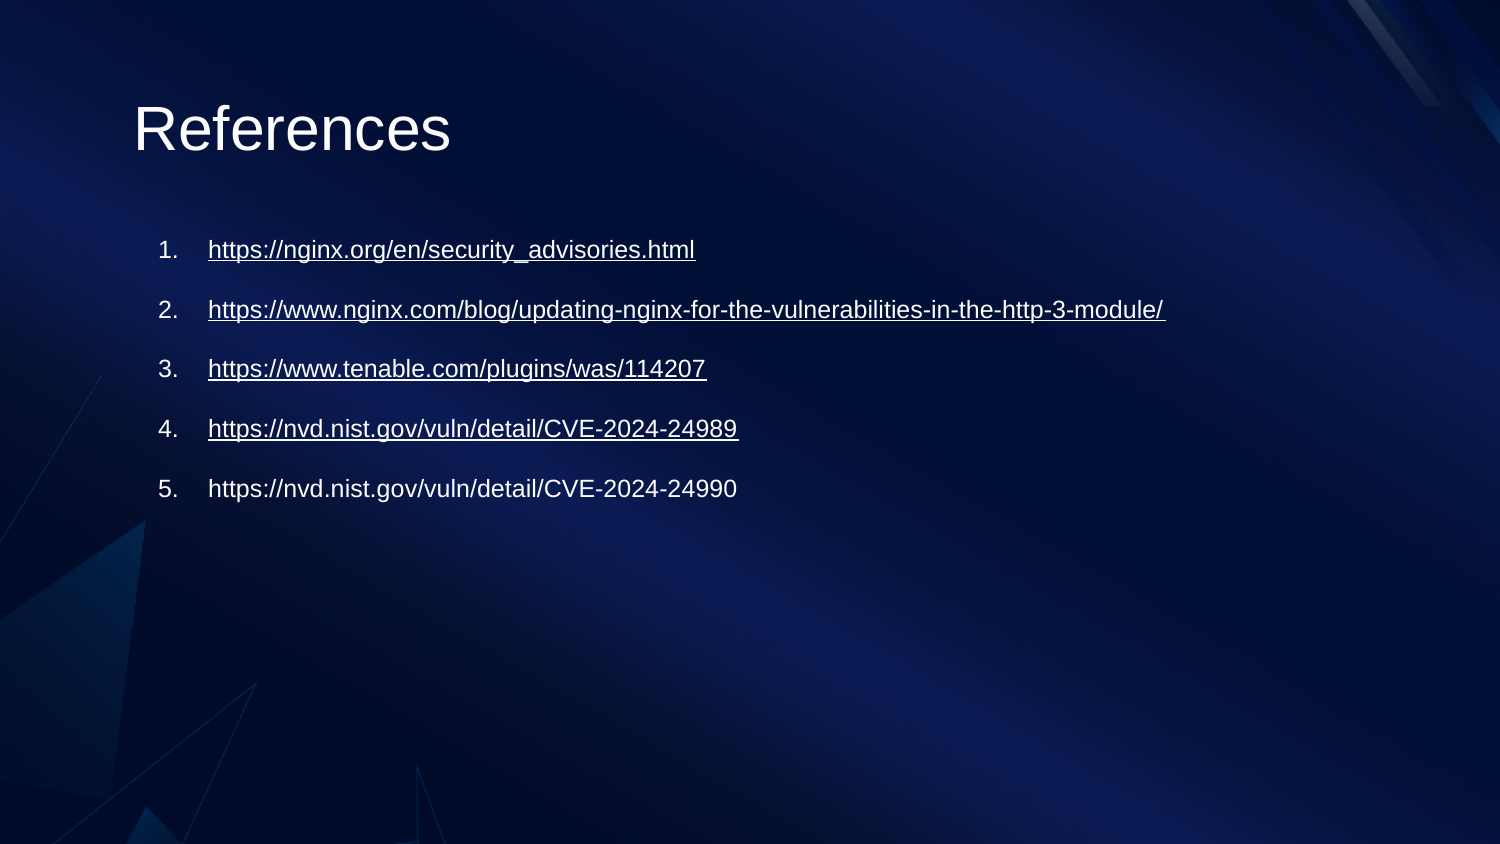

# References
https://nginx.org/en/security_advisories.html

https://www.nginx.com/blog/updating-nginx-for-the-vulnerabilities-in-the-http-3-module/

https://www.tenable.com/plugins/was/114207

https://nvd.nist.gov/vuln/detail/CVE-2024-24989

https://nvd.nist.gov/vuln/detail/CVE-2024-24990